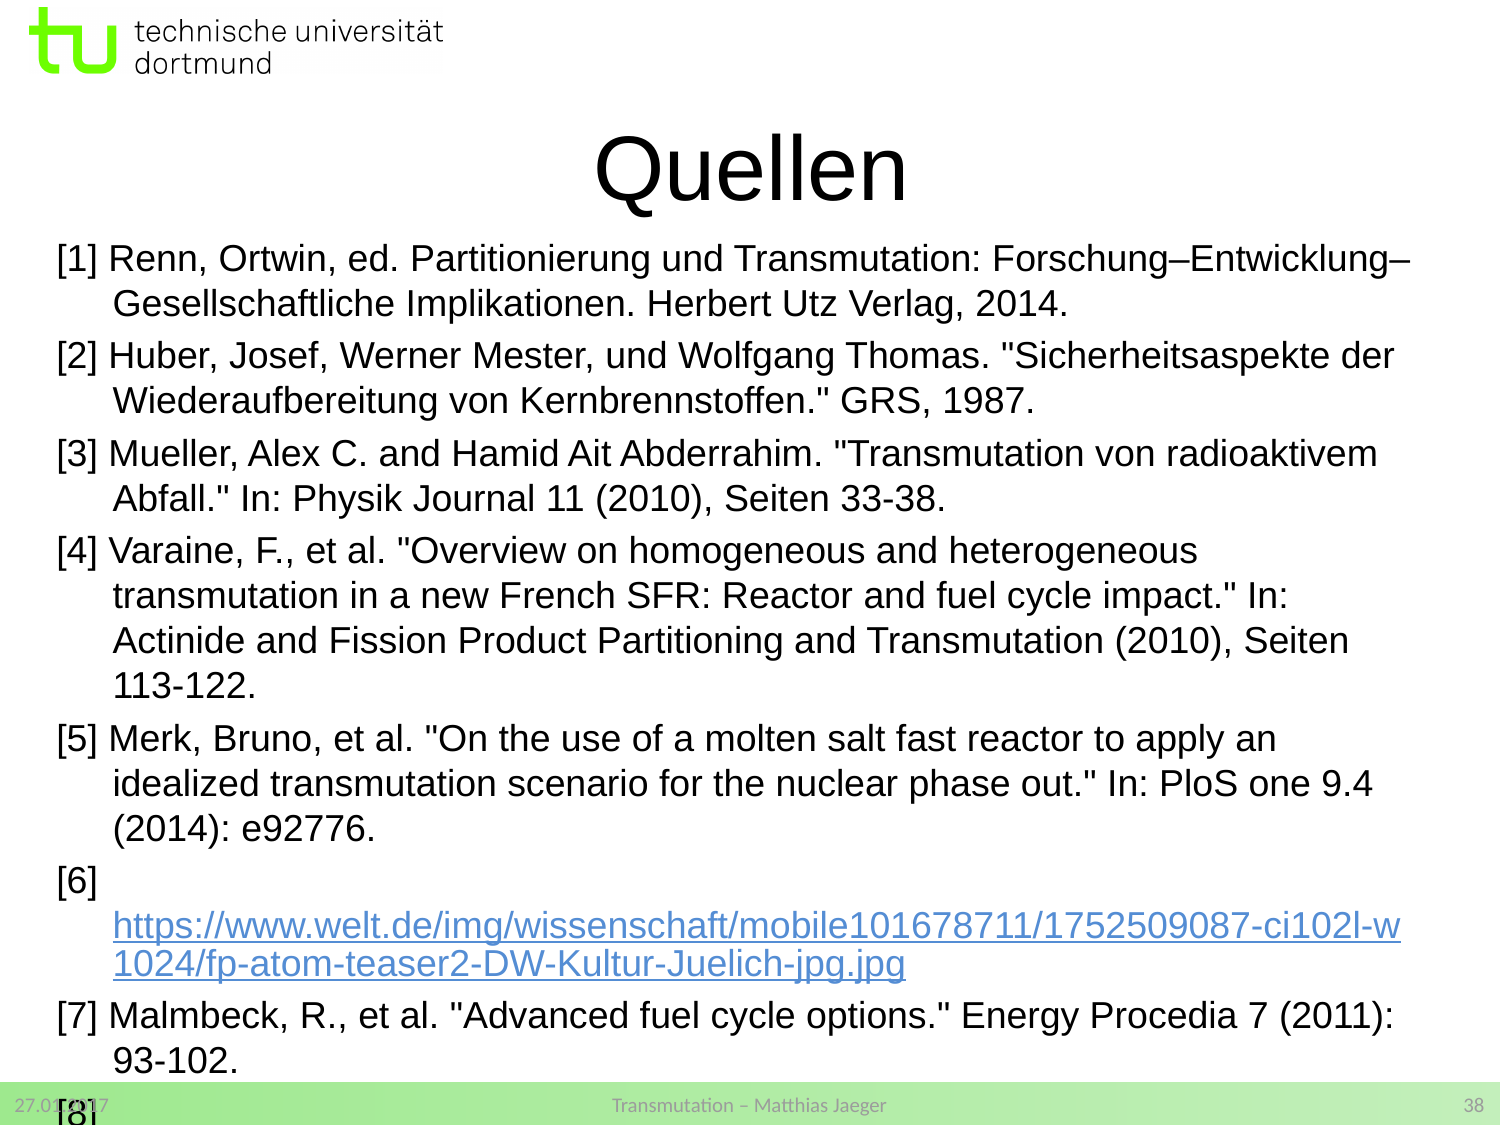

Quellen
[1] Renn, Ortwin, ed. Partitionierung und Transmutation: Forschung–Entwicklung–Gesellschaftliche Implikationen. Herbert Utz Verlag, 2014.
[2] Huber, Josef, Werner Mester, und Wolfgang Thomas. "Sicherheitsaspekte der Wiederaufbereitung von Kernbrennstoffen." GRS, 1987.
[3] Mueller, Alex C. and Hamid Ait Abderrahim. "Transmutation von radioaktivem Abfall." In: Physik Journal 11 (2010), Seiten 33-38.
[4] Varaine, F., et al. "Overview on homogeneous and heterogeneous transmutation in a new French SFR: Reactor and fuel cycle impact." In: Actinide and Fission Product Partitioning and Transmutation (2010), Seiten 113-122.
[5] Merk, Bruno, et al. "On the use of a molten salt fast reactor to apply an idealized transmutation scenario for the nuclear phase out." In: PloS one 9.4 (2014): e92776.
[6] https://www.welt.de/img/wissenschaft/mobile101678711/1752509087-ci102l-w1024/fp-atom-teaser2-DW-Kultur-Juelich-jpg.jpg
[7] Malmbeck, R., et al. "Advanced fuel cycle options." Energy Procedia 7 (2011): 93-102.
[8] http://francis.naukas.com/2010/08/11/el-ascenso-y-la-caida-del-rubbiatron-en-zaragoza-laesa-y-el-acelerador-de-energia-propuesto-por-carlo-rubbia/
27.01.2017
Transmutation – Matthias Jaeger
38